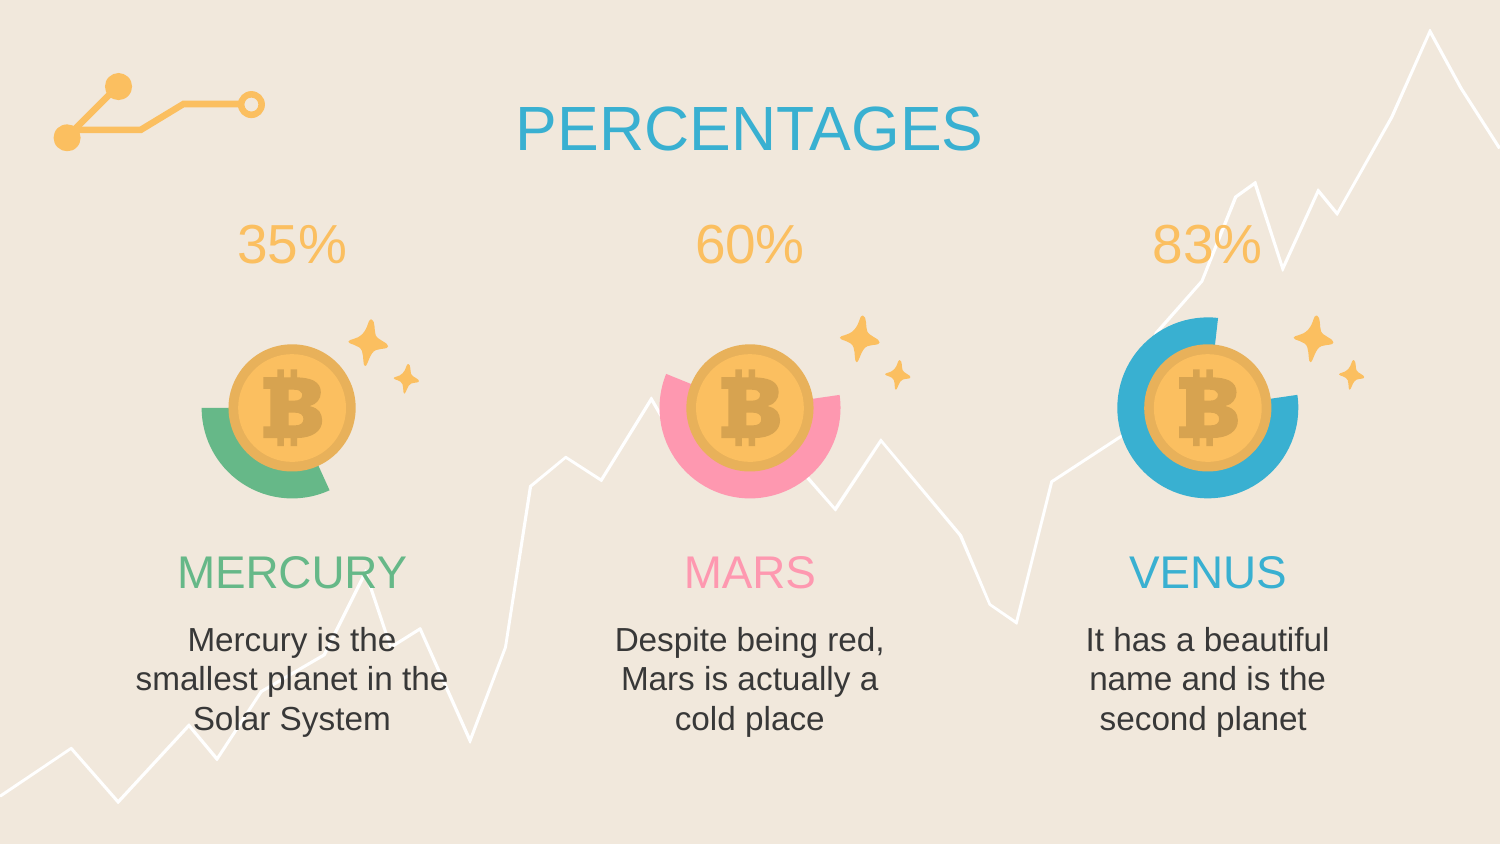

# PERCENTAGES
35%
60%
83%

MERCURY
MARS
VENUS
Mercury is the smallest planet in the Solar System
Despite being red, Mars is actually a cold place
It has a beautiful name and is the second planet